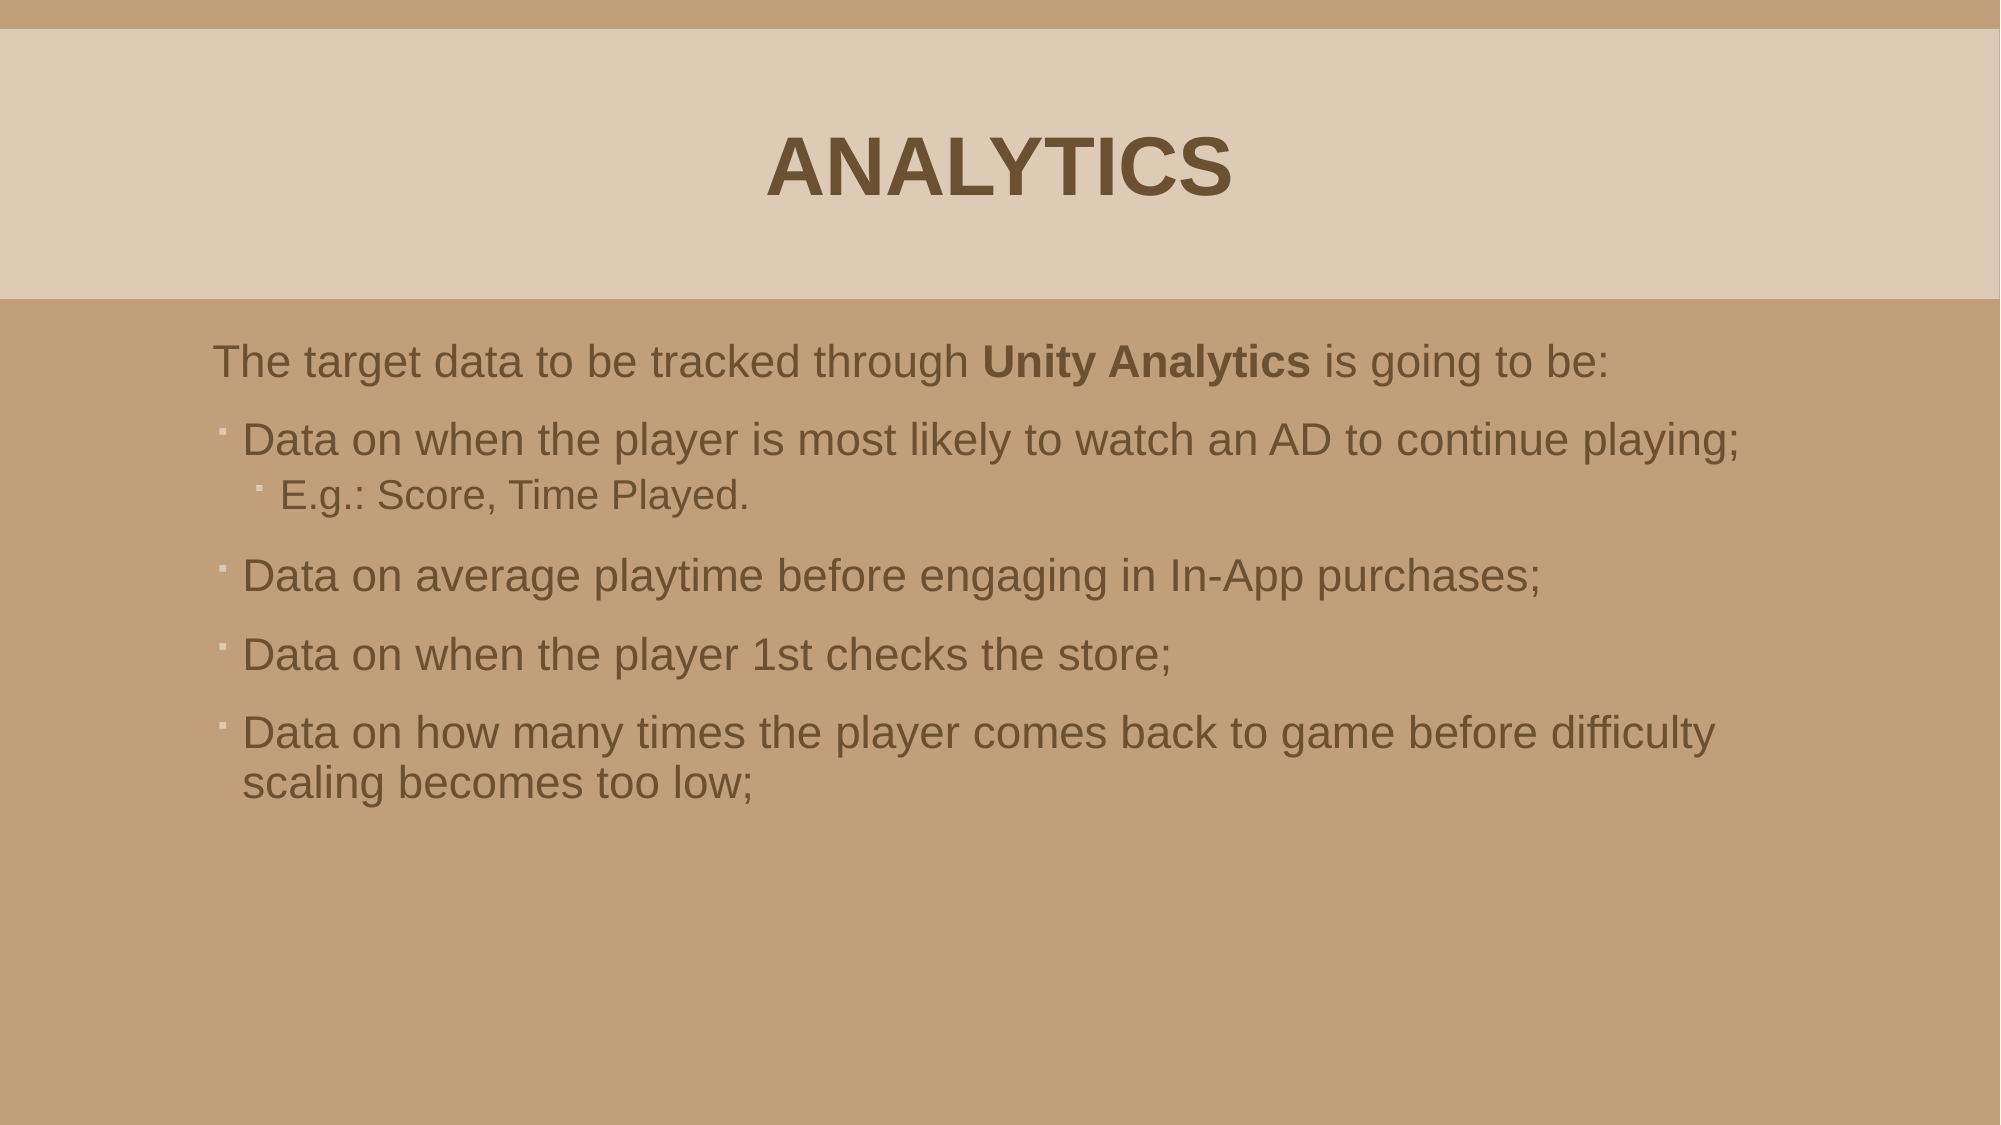

# analytics
The target data to be tracked through Unity Analytics is going to be:
Data on when the player is most likely to watch an AD to continue playing;
E.g.: Score, Time Played.
Data on average playtime before engaging in In-App purchases;
Data on when the player 1st checks the store;
Data on how many times the player comes back to game before difficulty scaling becomes too low;